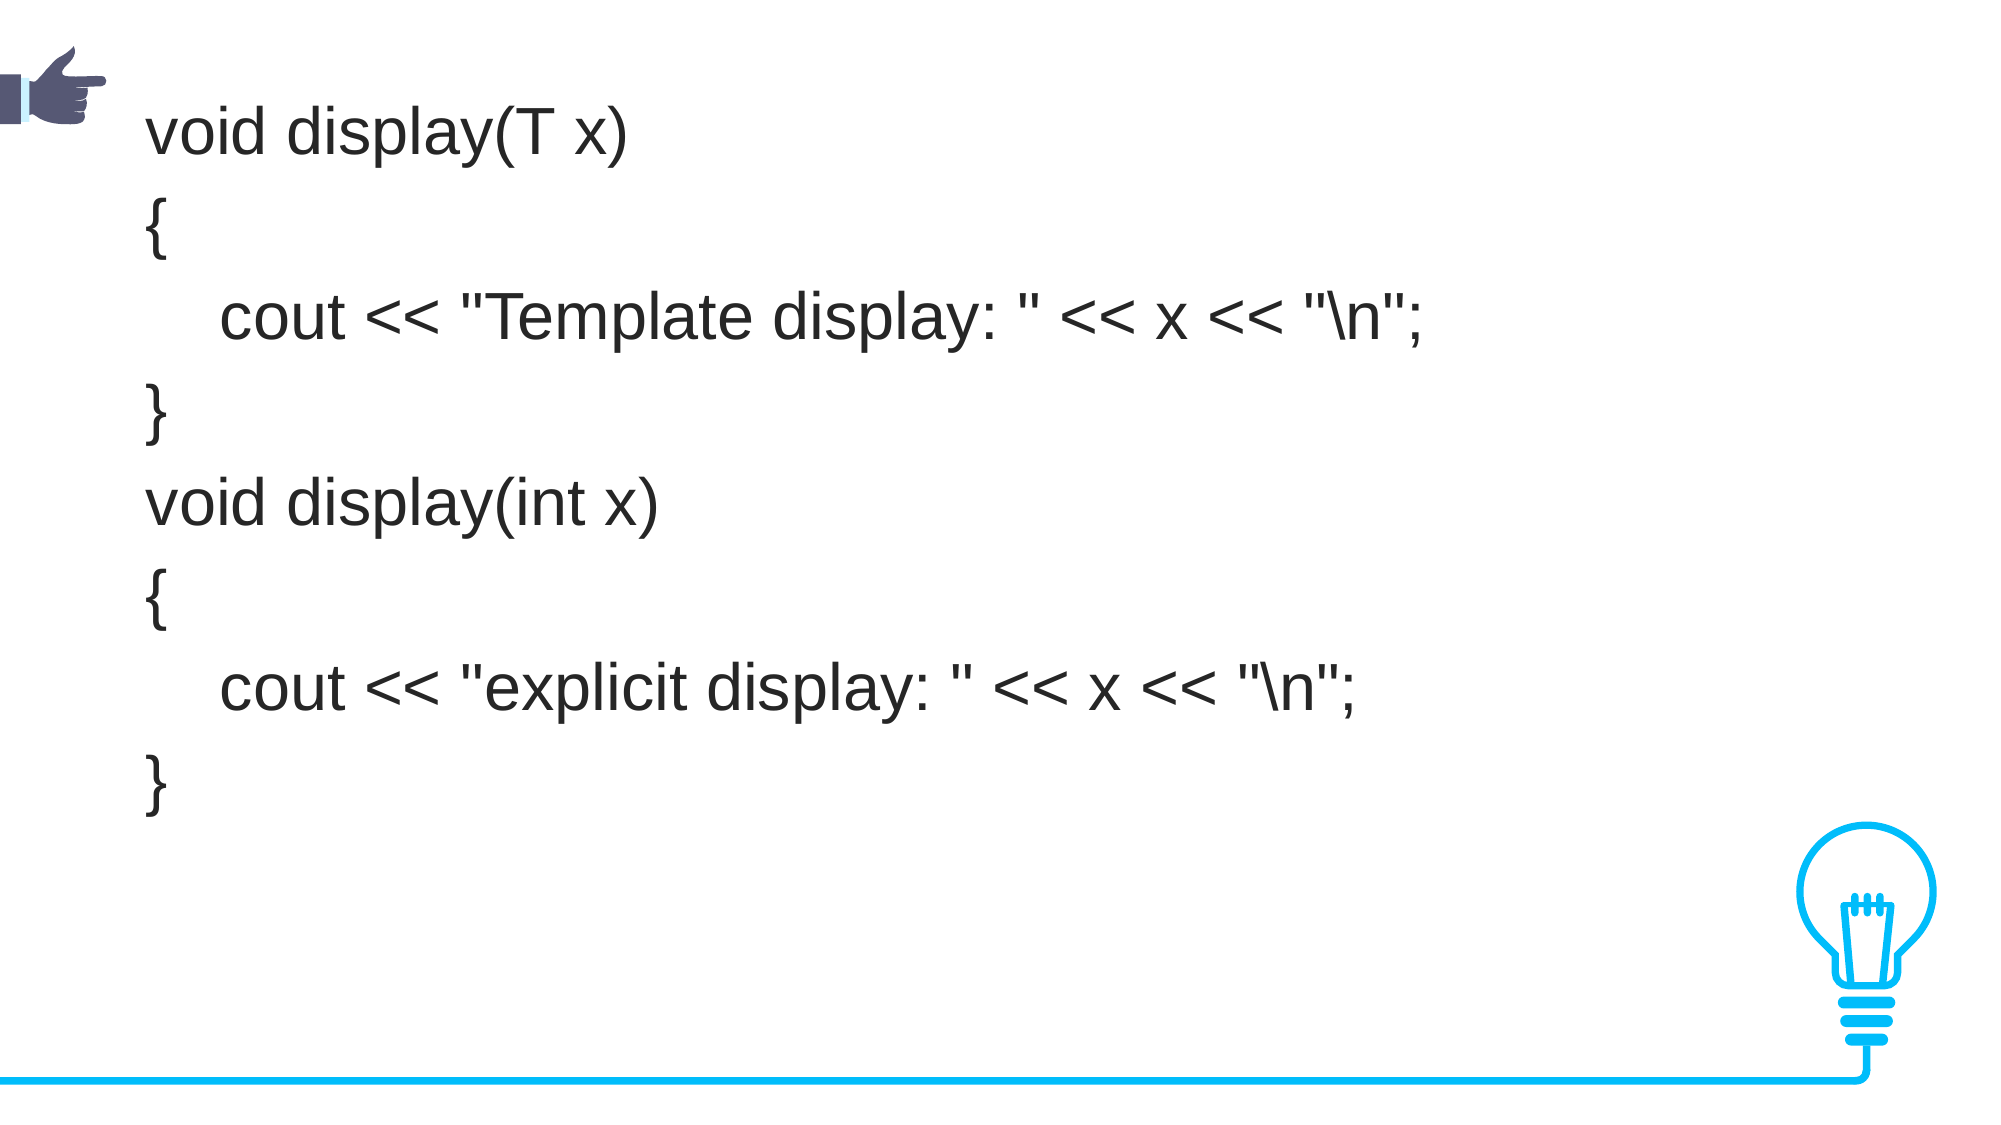

void display(T x)
{
    cout << "Template display: " << x << "\n";
}
void display(int x)
{
    cout << "explicit display: " << x << "\n";
}